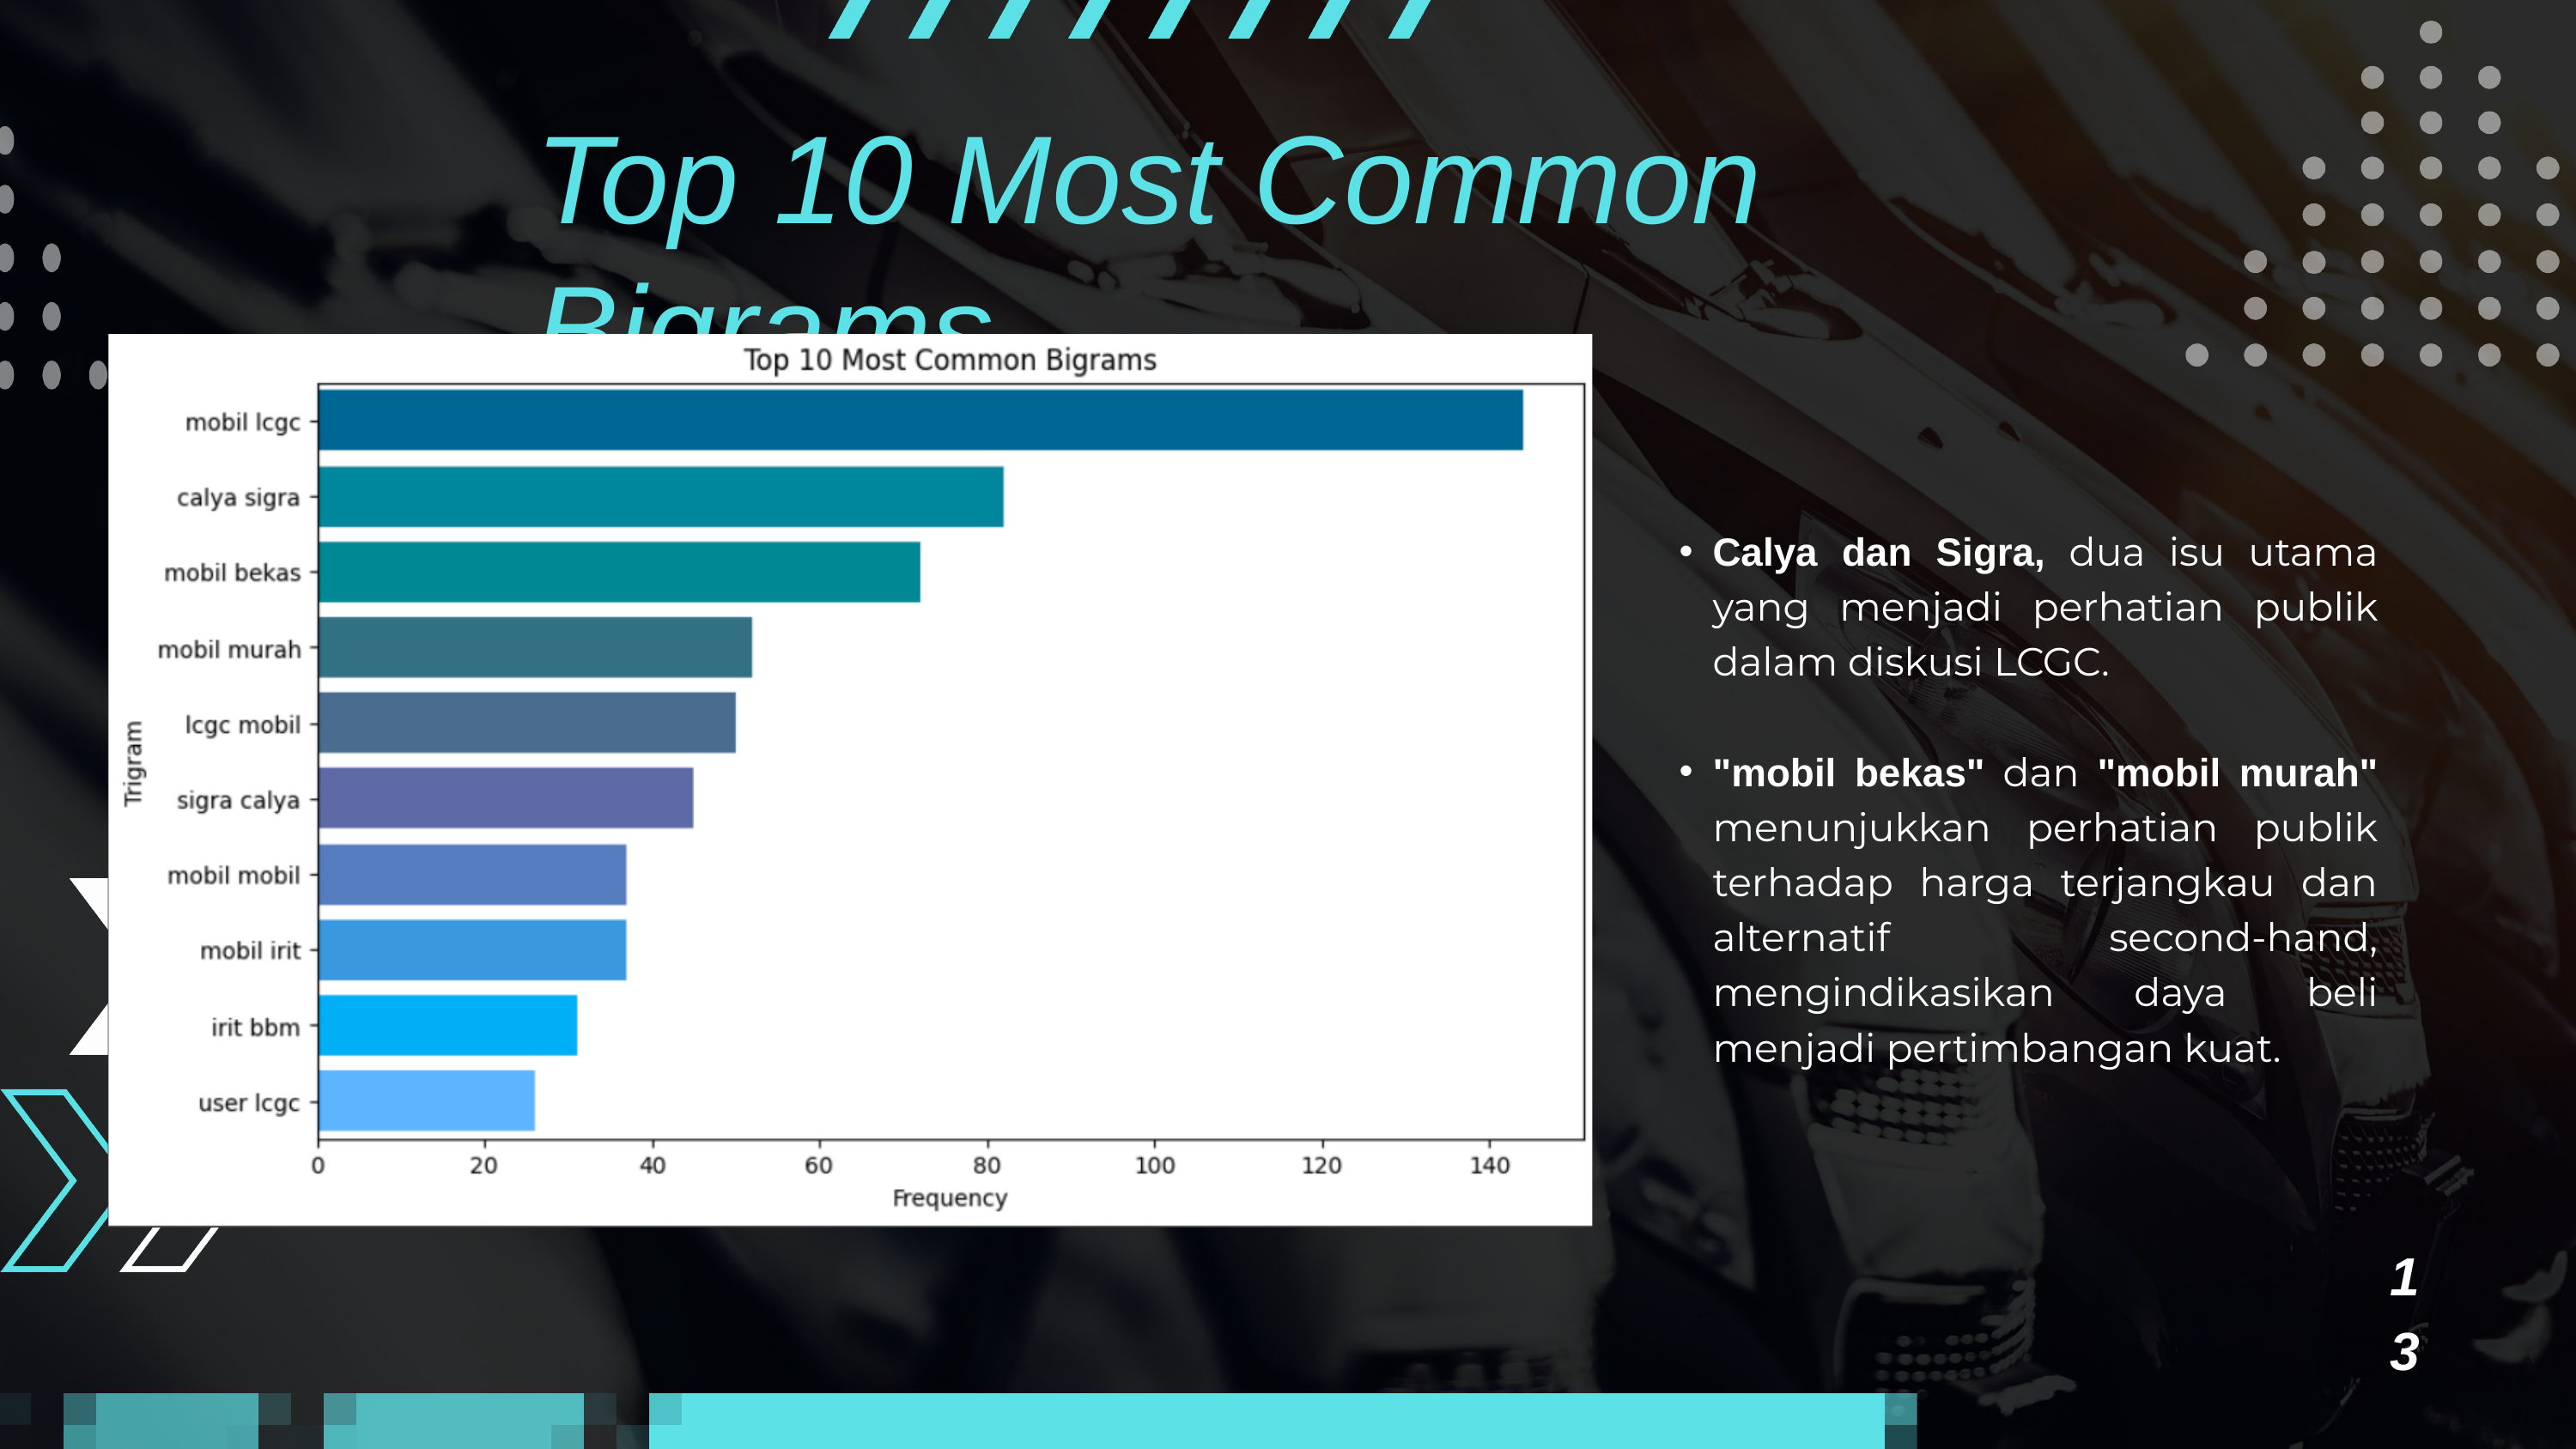

Top 10 Most Common Bigrams

Calya dan Sigra, dua isu utama yang menjadi perhatian publik dalam diskusi LCGC.

"mobil bekas" dan "mobil murah" menunjukkan perhatian publik terhadap harga terjangkau dan alternatif second-hand, mengindikasikan daya beli menjadi pertimbangan kuat.

13